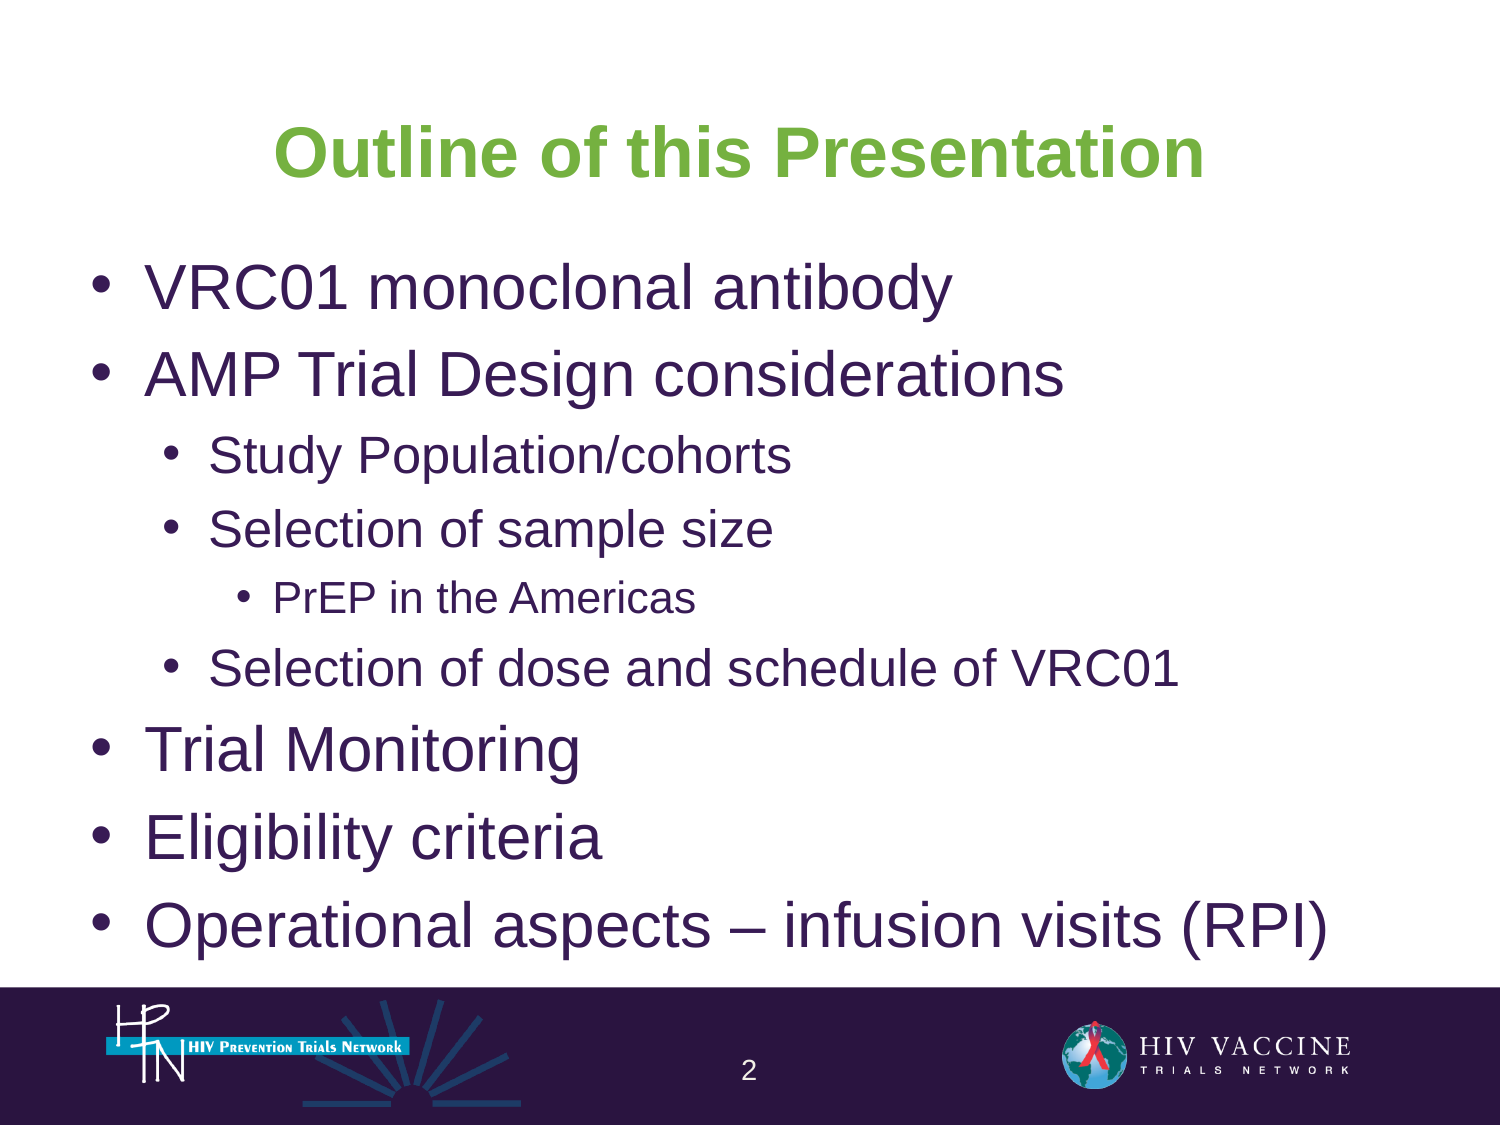

# Outline of this Presentation
VRC01 monoclonal antibody
AMP Trial Design considerations
Study Population/cohorts
Selection of sample size
PrEP in the Americas
Selection of dose and schedule of VRC01
Trial Monitoring
Eligibility criteria
Operational aspects – infusion visits (RPI)

2